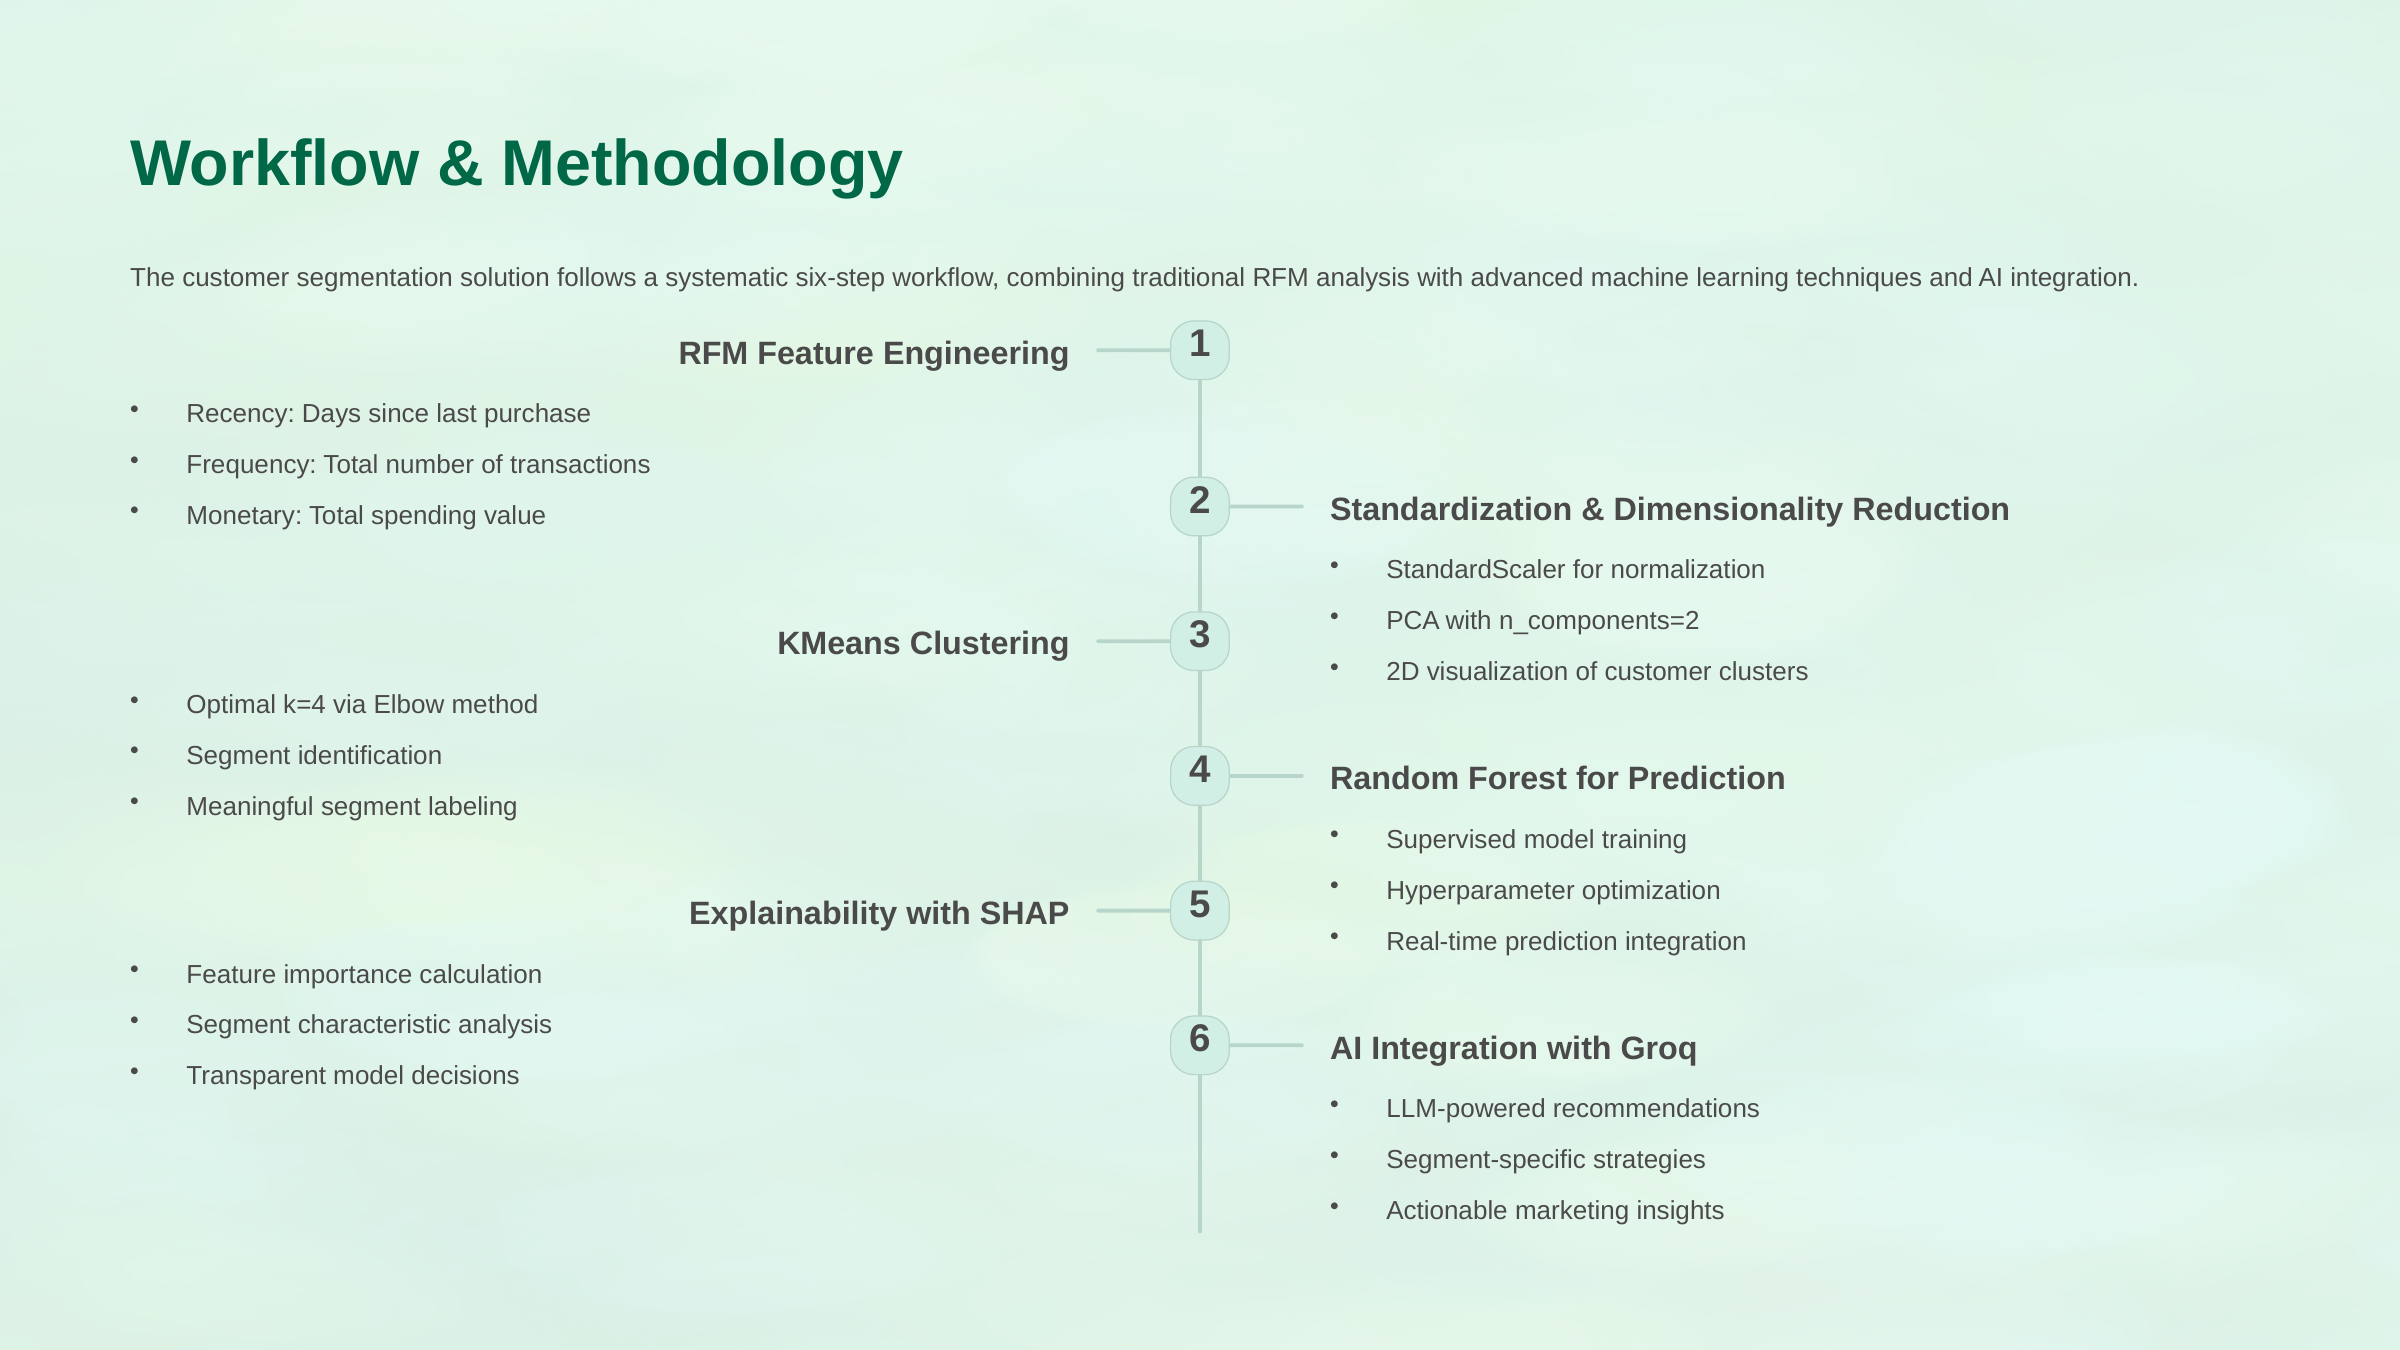

Workflow & Methodology
The customer segmentation solution follows a systematic six-step workflow, combining traditional RFM analysis with advanced machine learning techniques and AI integration.

1
RFM Feature Engineering

Recency: Days since last purchase
Frequency: Total number of transactions

2
Standardization & Dimensionality Reduction
Monetary: Total spending value

StandardScaler for normalization
PCA with n_components=2

3
KMeans Clustering

2D visualization of customer clusters
Optimal k=4 via Elbow method
Segment identification

4
Random Forest for Prediction

Meaningful segment labeling
Supervised model training
Hyperparameter optimization

5
Explainability with SHAP

Real-time prediction integration
Feature importance calculation
Segment characteristic analysis

6
AI Integration with Groq

Transparent model decisions
LLM-powered recommendations
Segment-specific strategies
Actionable marketing insights